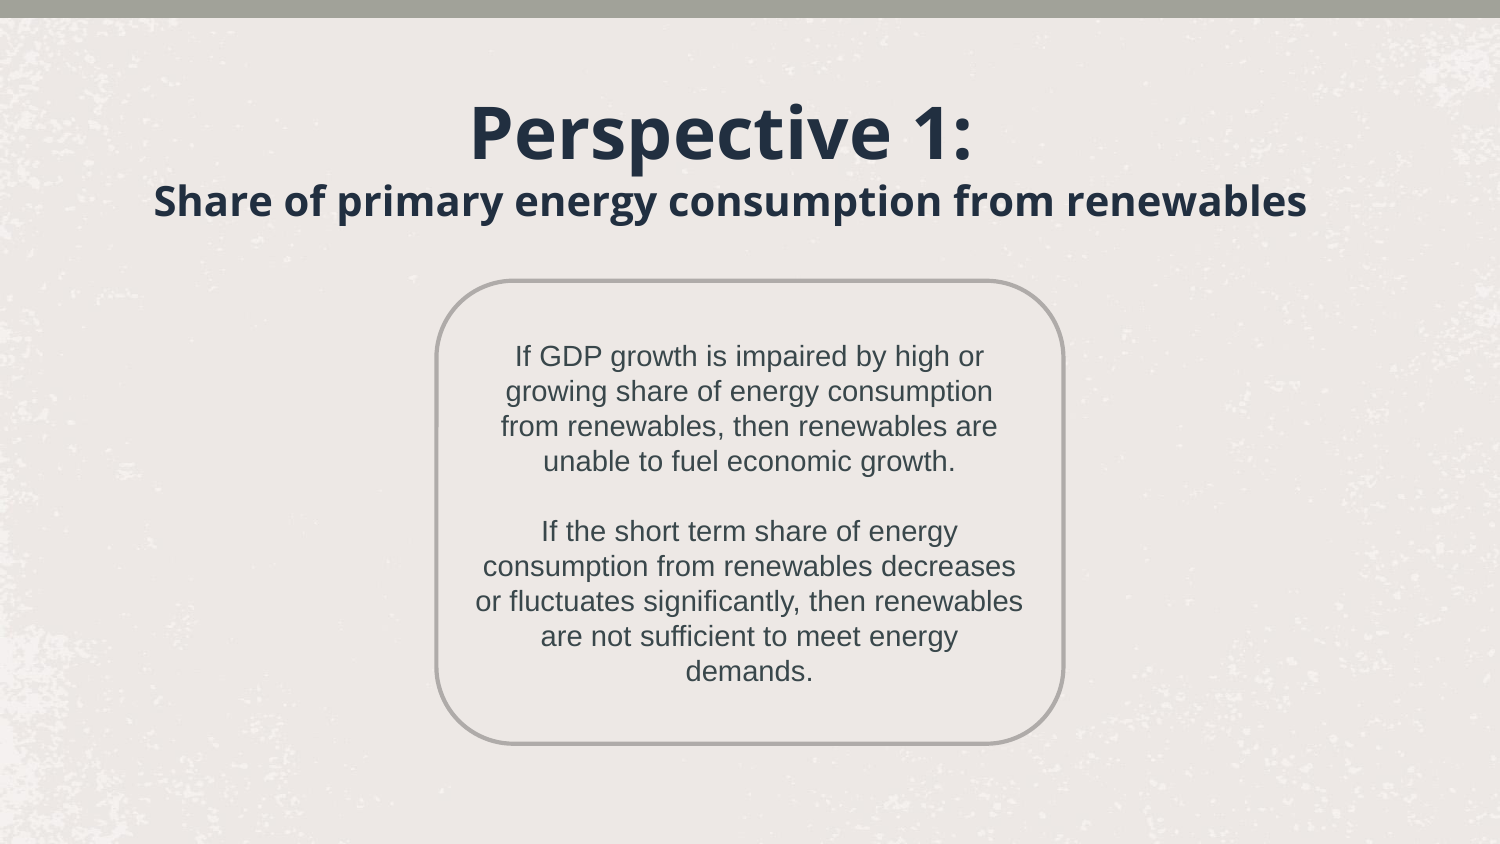

# Perspective 1: Share of primary energy consumption from renewables
If GDP growth is impaired by high or growing share of energy consumption from renewables, then renewables are unable to fuel economic growth.

If the short term share of energy consumption from renewables decreases or fluctuates significantly, then renewables are not sufficient to meet energy demands.